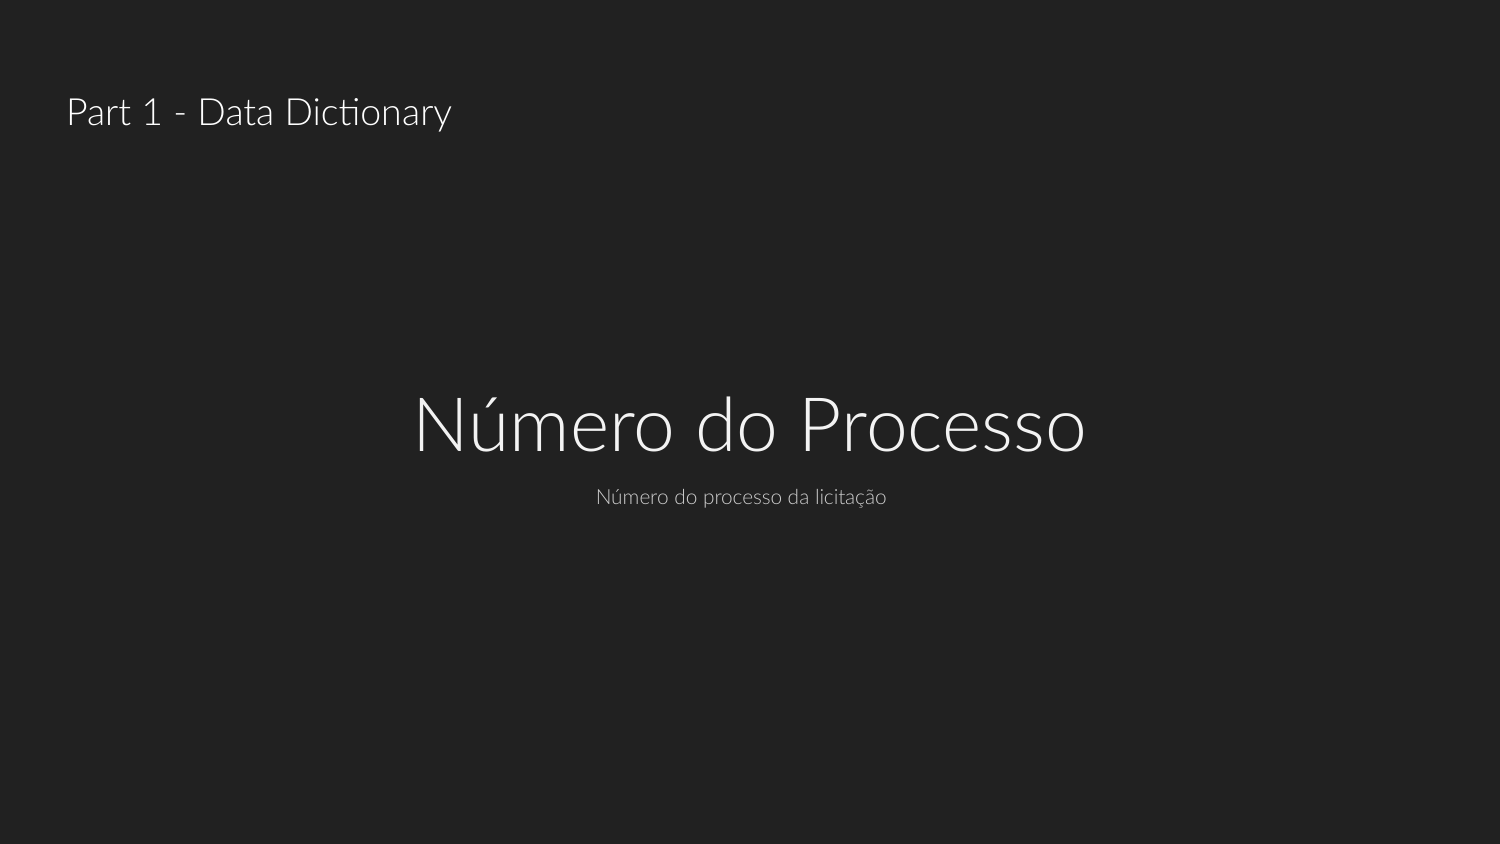

# Part 1 - Data Dictionary
Número do Processo
Número do processo da licitação